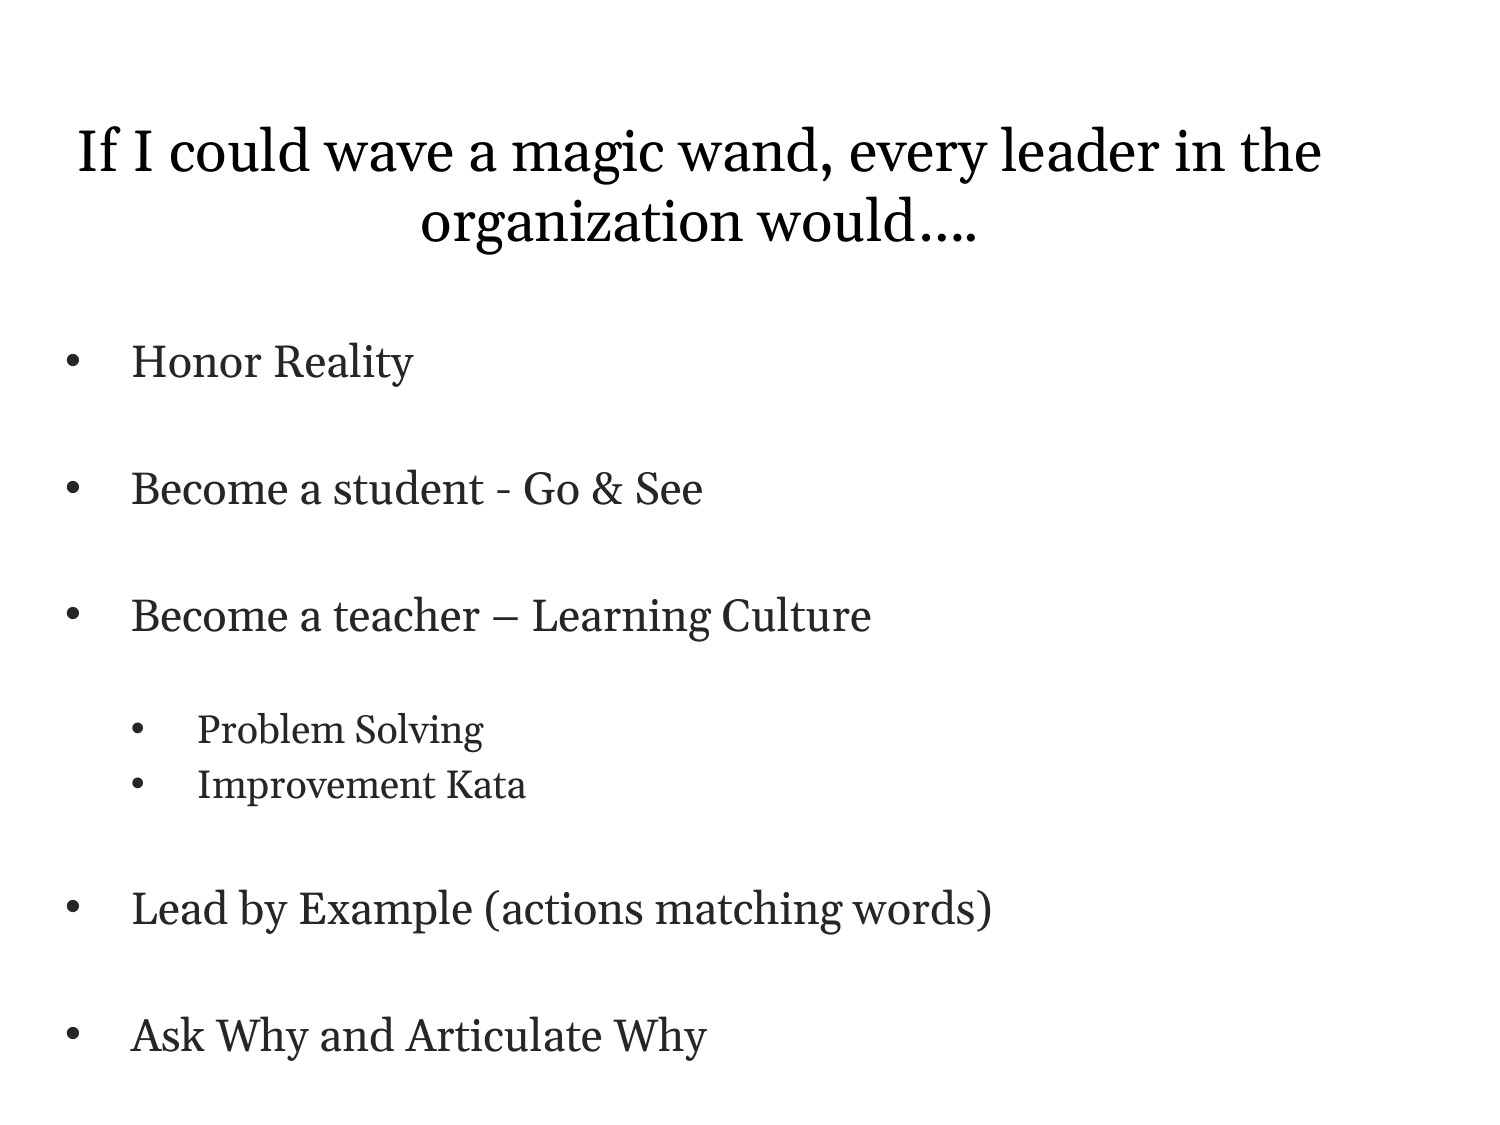

# If I could wave a magic wand, every leader in the organization would….
Honor Reality

Become a student - Go & See

Become a teacher – Learning Culture

Problem Solving
Improvement Kata

Lead by Example (actions matching words)

Ask Why and Articulate Why